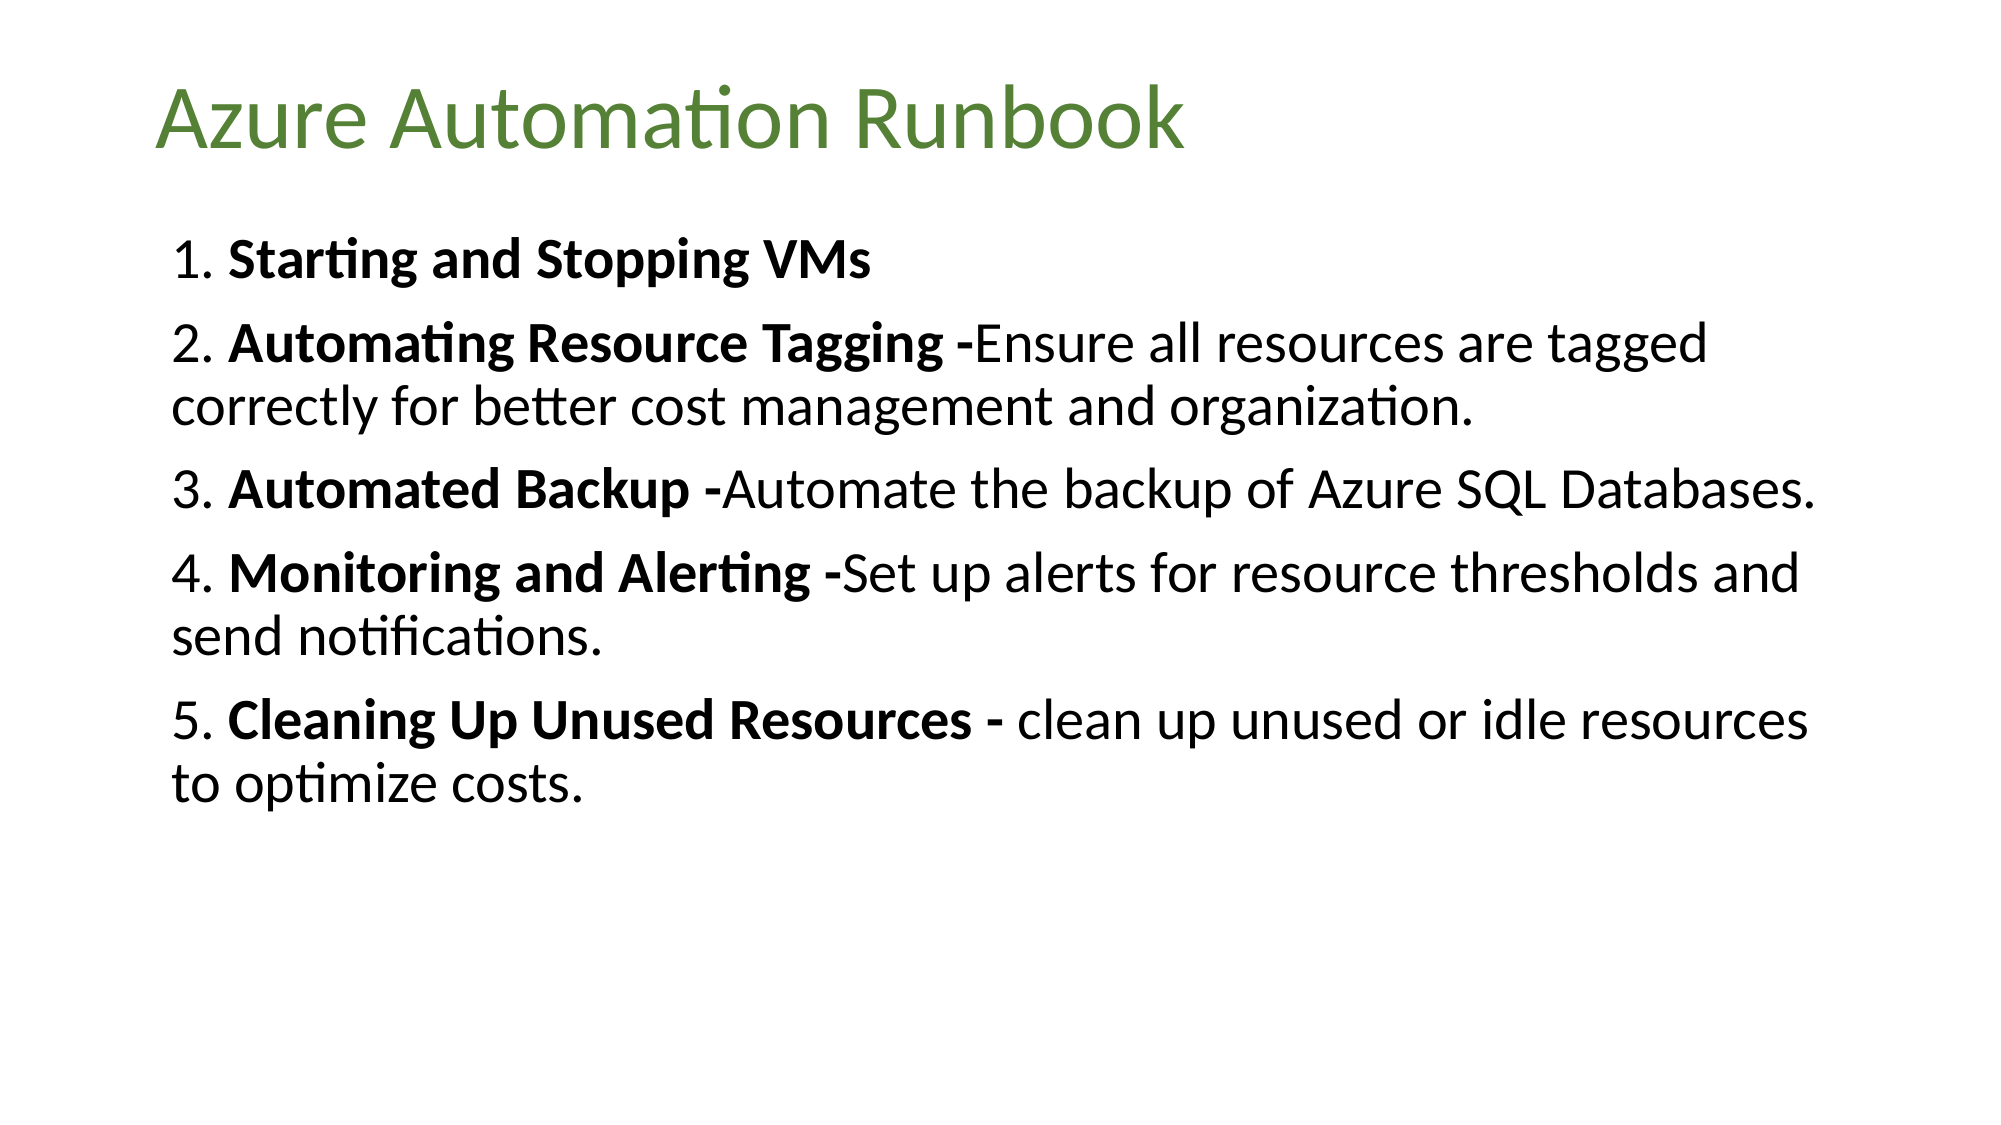

# Azure Automation Runbook
1. Starting and Stopping VMs
2. Automating Resource Tagging -Ensure all resources are tagged correctly for better cost management and organization.
3. Automated Backup -Automate the backup of Azure SQL Databases.
4. Monitoring and Alerting -Set up alerts for resource thresholds and send notifications.
5. Cleaning Up Unused Resources - clean up unused or idle resources to optimize costs.